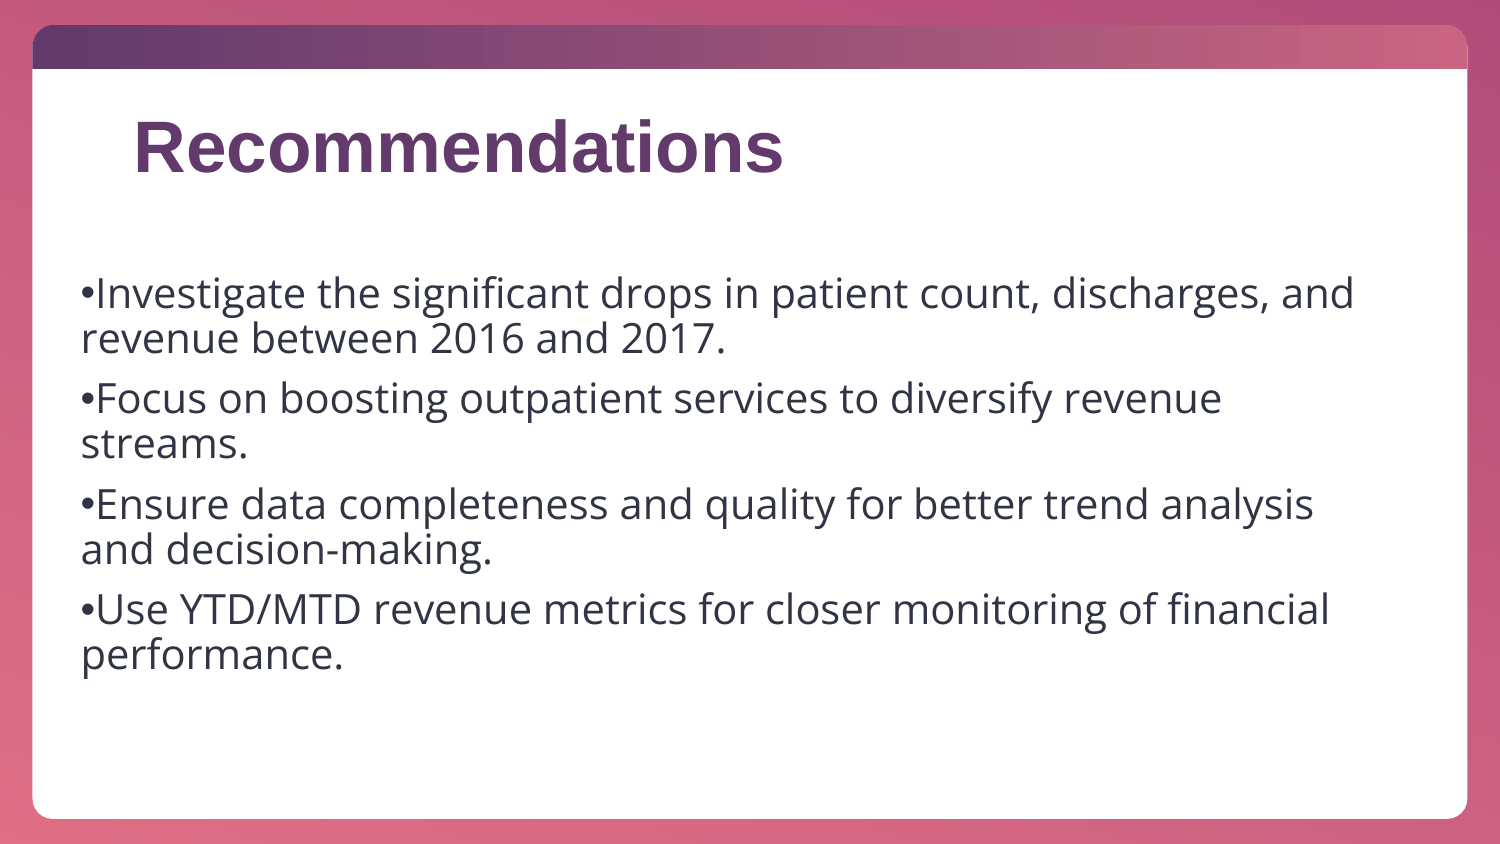

# Recommendations
Investigate the significant drops in patient count, discharges, and revenue between 2016 and 2017.
Focus on boosting outpatient services to diversify revenue streams.
Ensure data completeness and quality for better trend analysis and decision-making.
Use YTD/MTD revenue metrics for closer monitoring of financial performance.